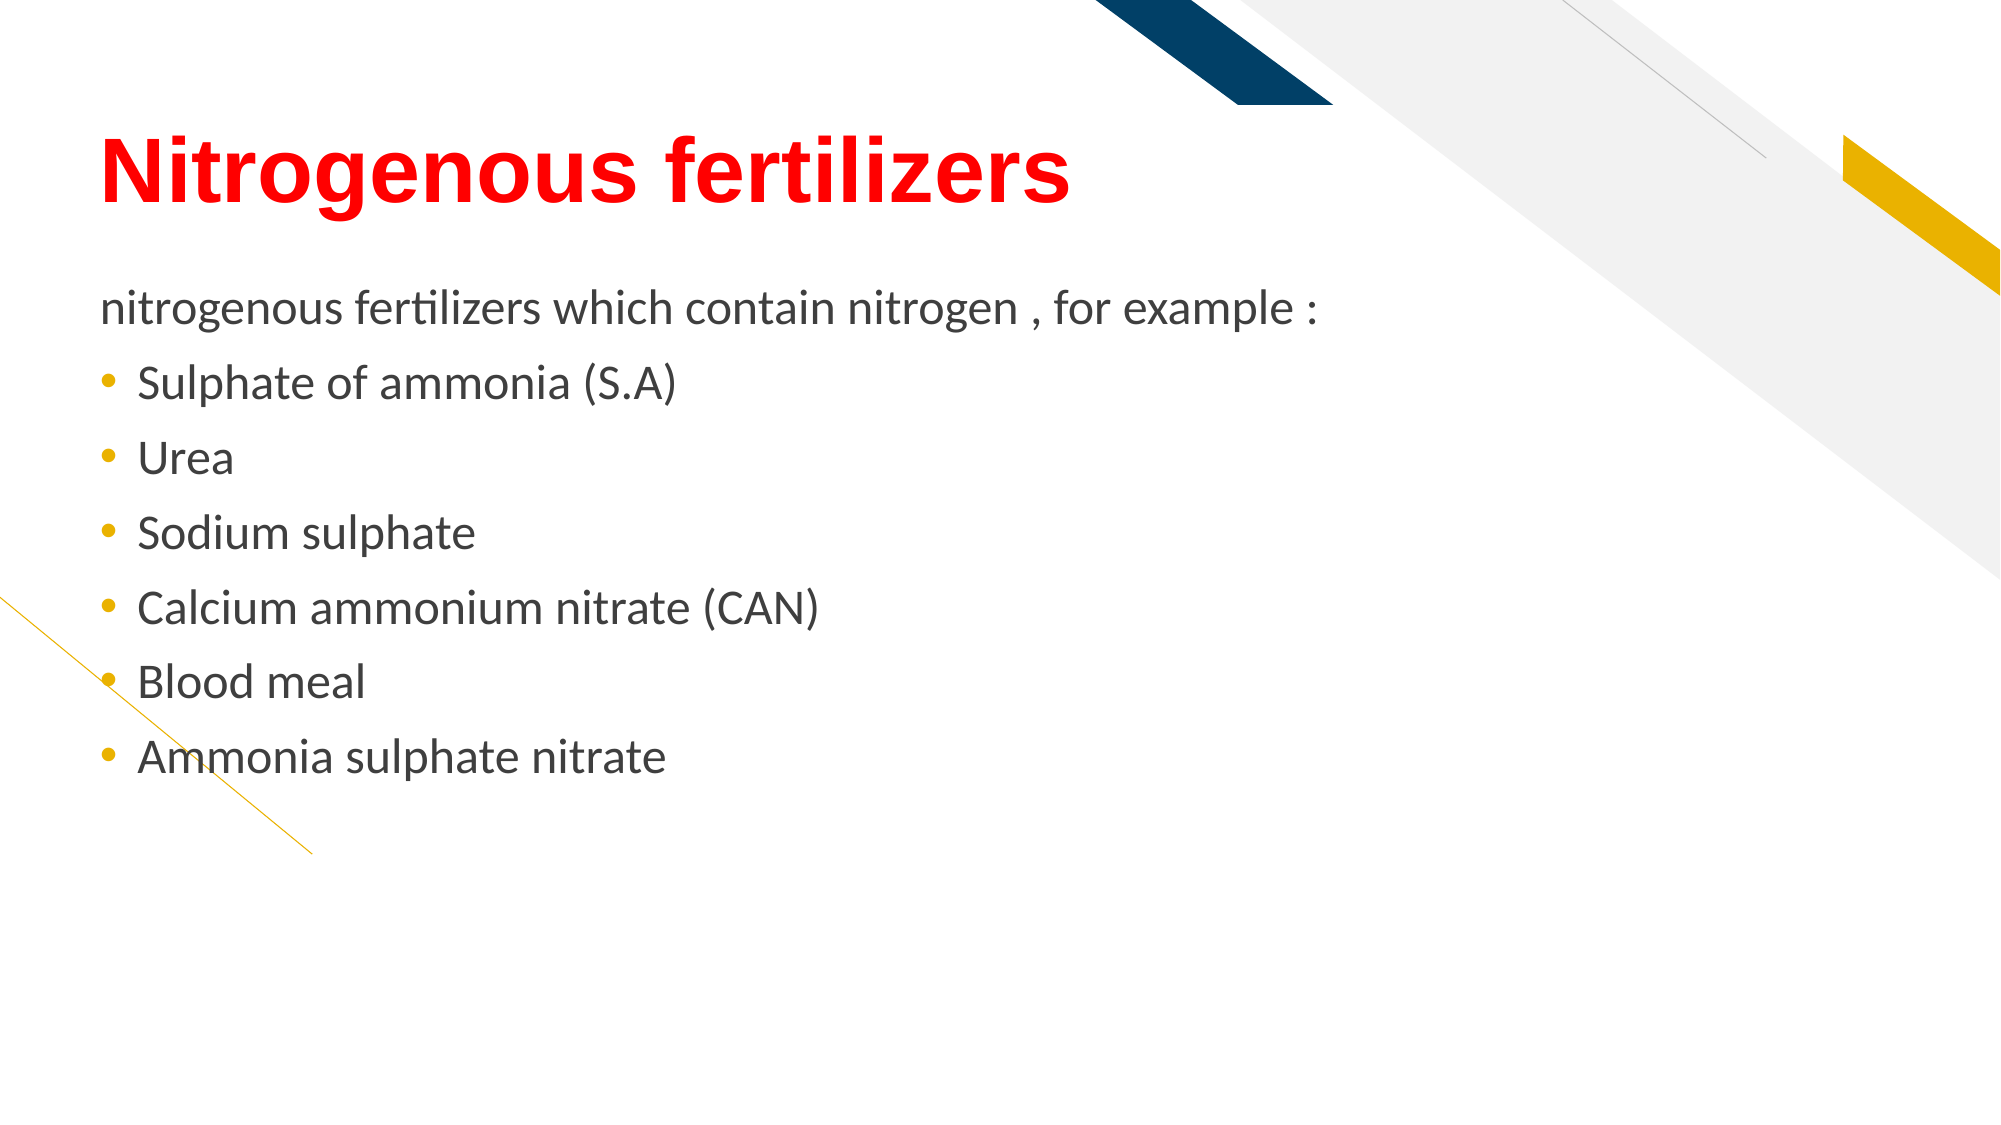

# Nitrogenous fertilizers
nitrogenous fertilizers which contain nitrogen , for example :
Sulphate of ammonia (S.A)
Urea
Sodium sulphate
Calcium ammonium nitrate (CAN)
Blood meal
Ammonia sulphate nitrate